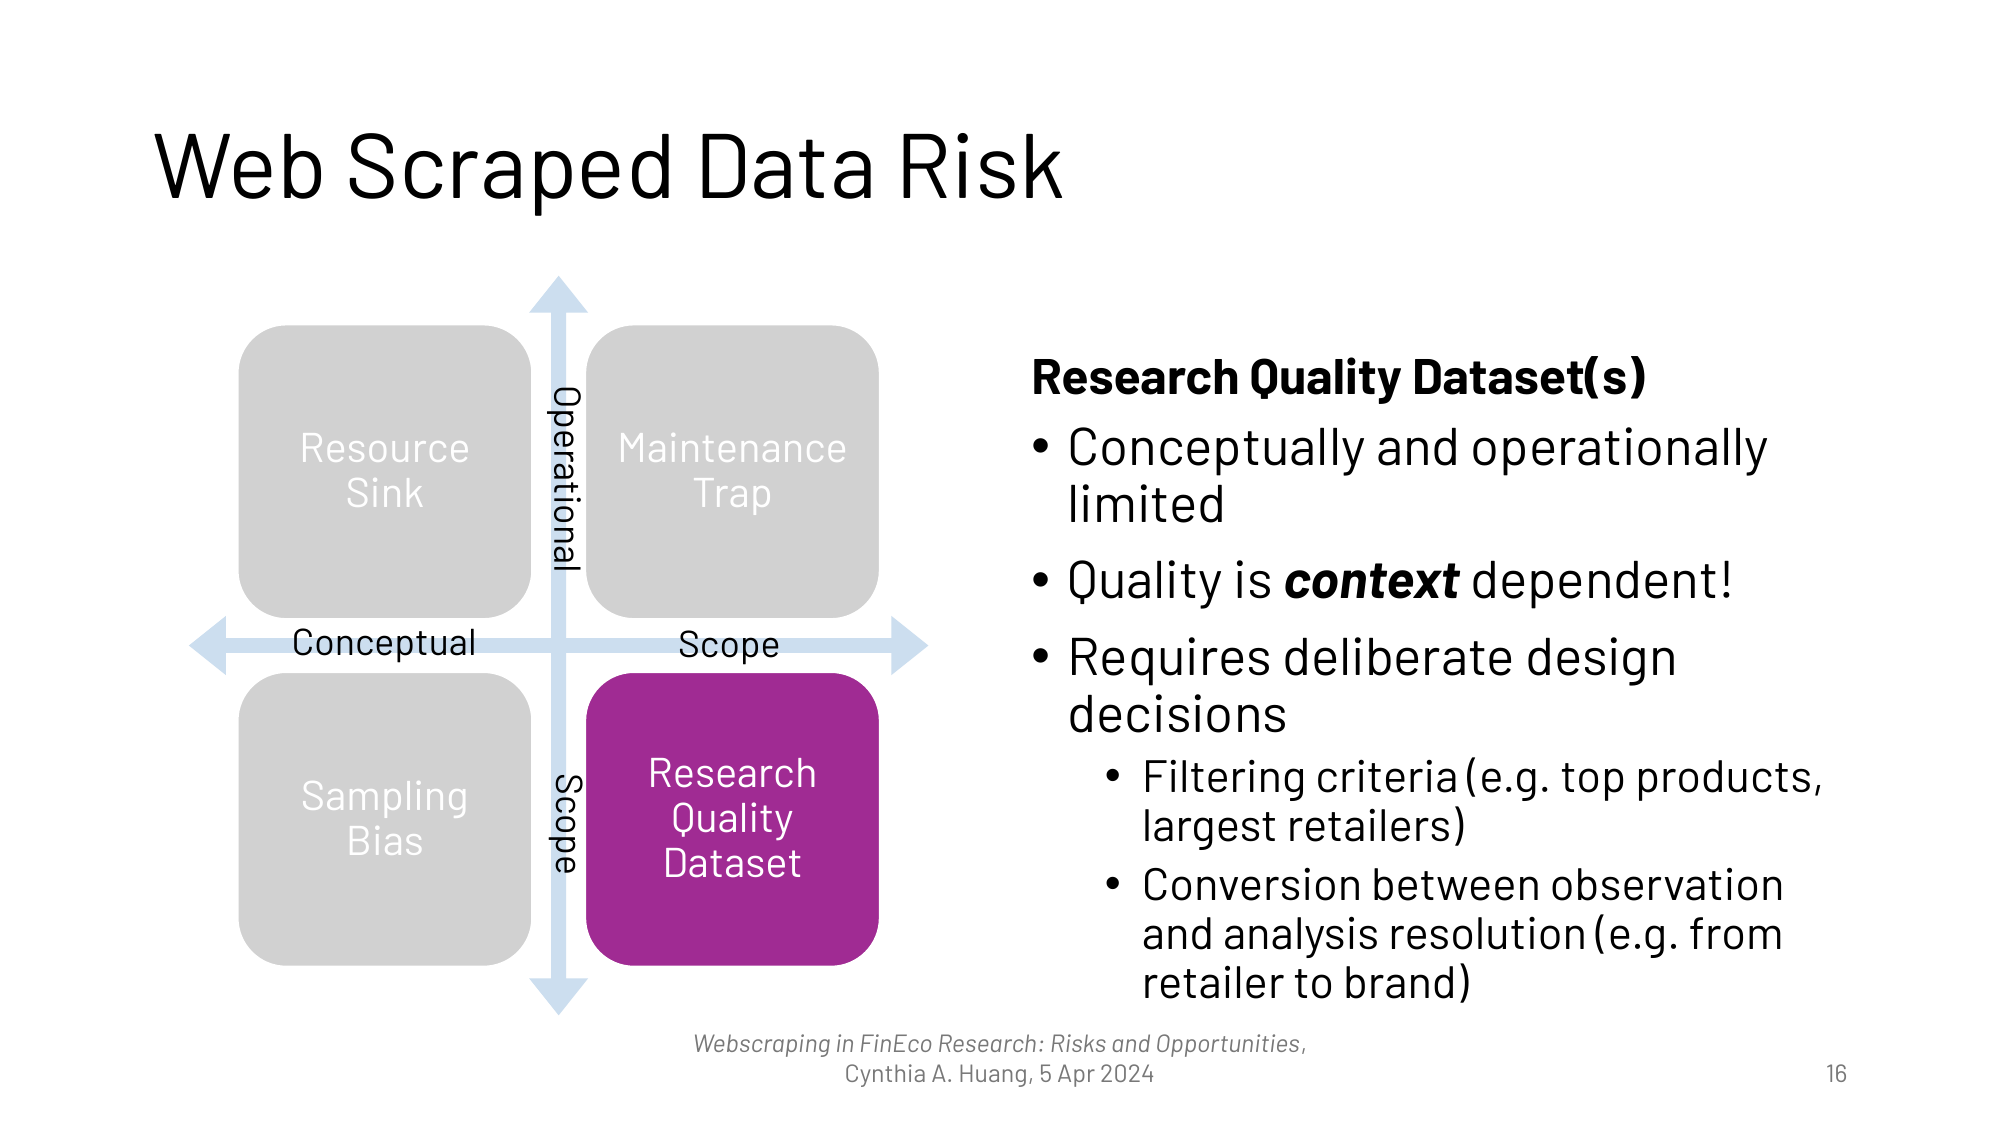

# Web Scraped Data Risk

Resource Sink
Maintenance Trap
Sampling Bias
Research Quality Dataset
Research Quality Dataset(s)
Operational
Conceptual
Scope
Scope
Conceptually and operationally limited
Quality is context dependent!
Requires deliberate design decisions
Filtering criteria (e.g. top products, largest retailers)
Conversion between observation and analysis resolution (e.g. from retailer to brand)

Webscraping in FinEco Research: Risks and Opportunities, Cynthia A. Huang, 5 Apr 2024

16